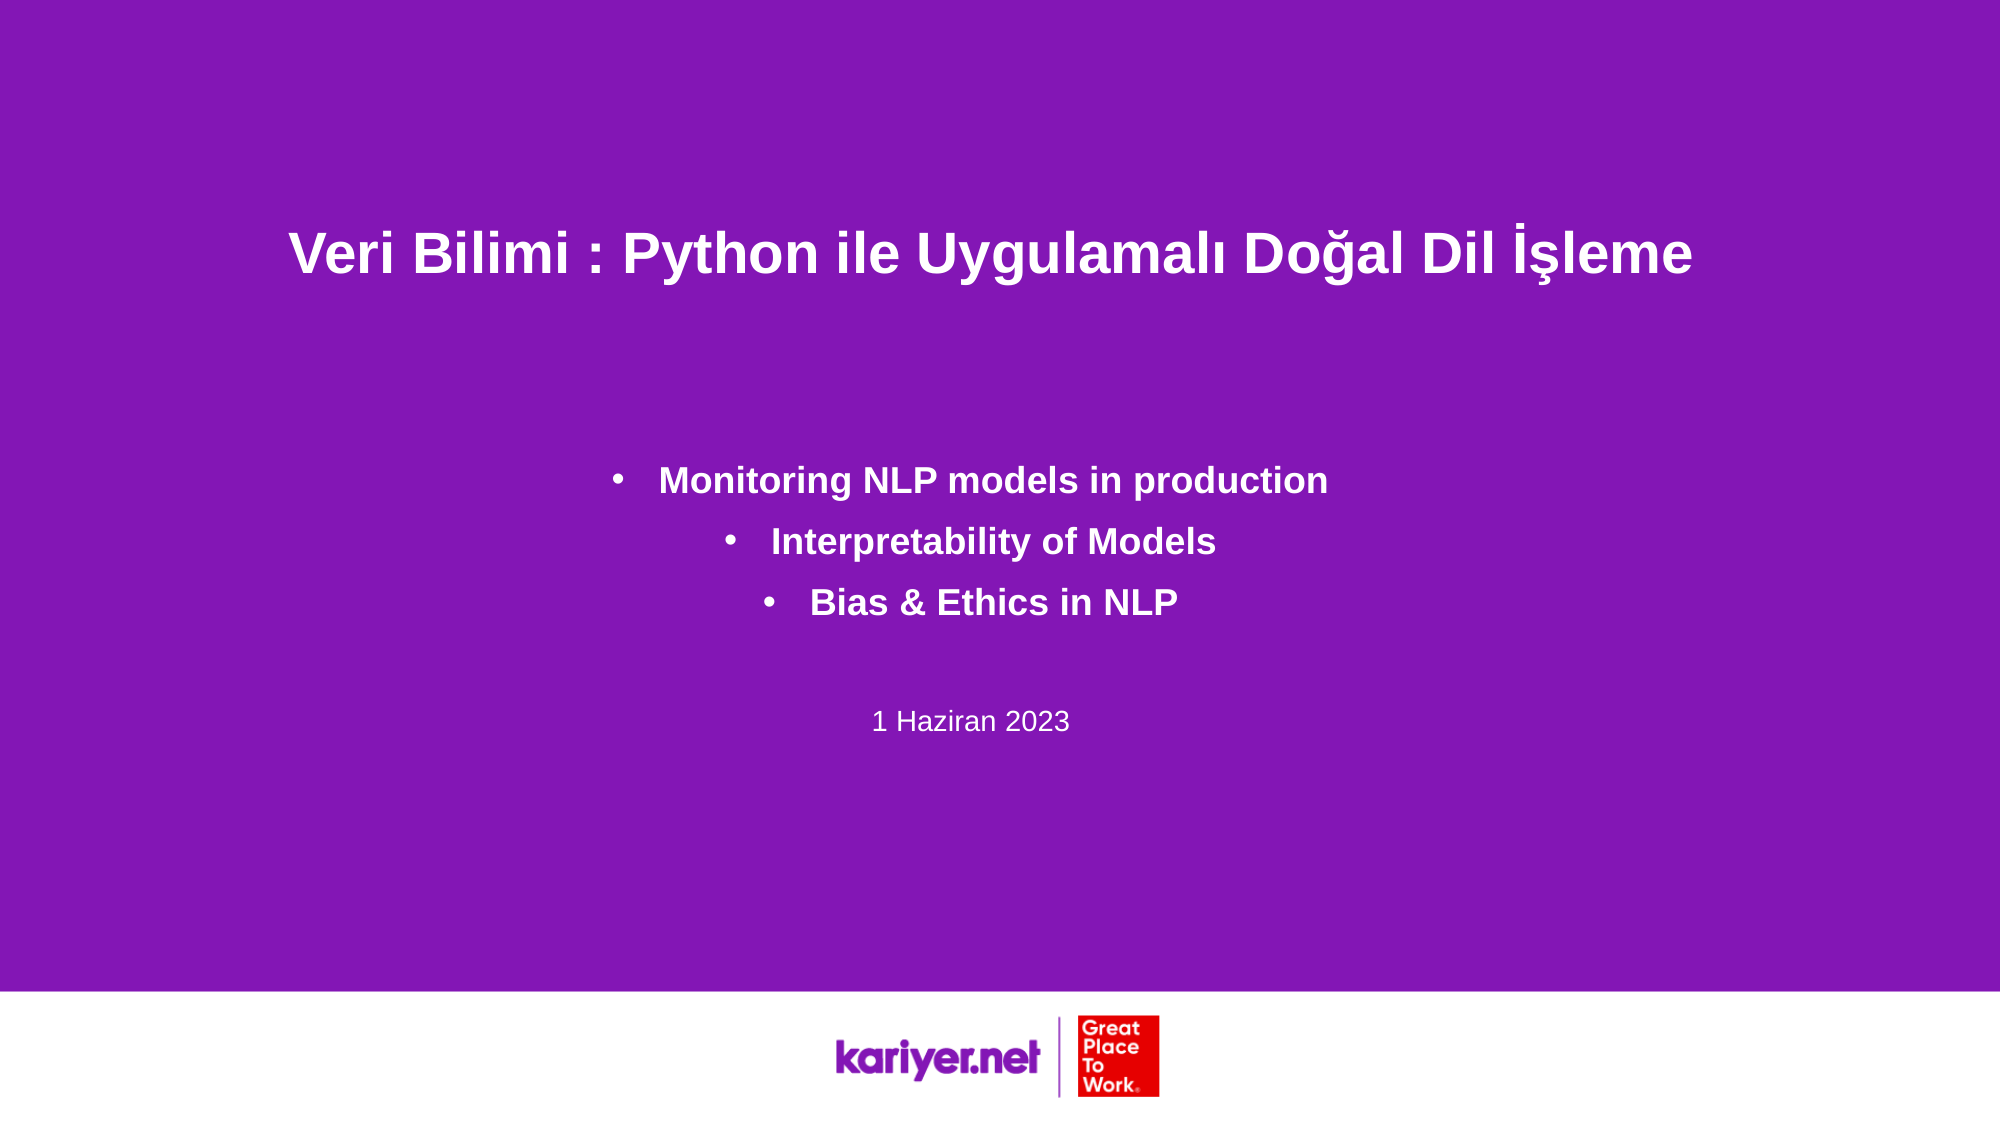

Veri Bilimi : Python ile Uygulamalı Doğal Dil İşleme
Monitoring NLP models in production
Interpretability of Models
Bias & Ethics in NLP

1 Haziran 2023